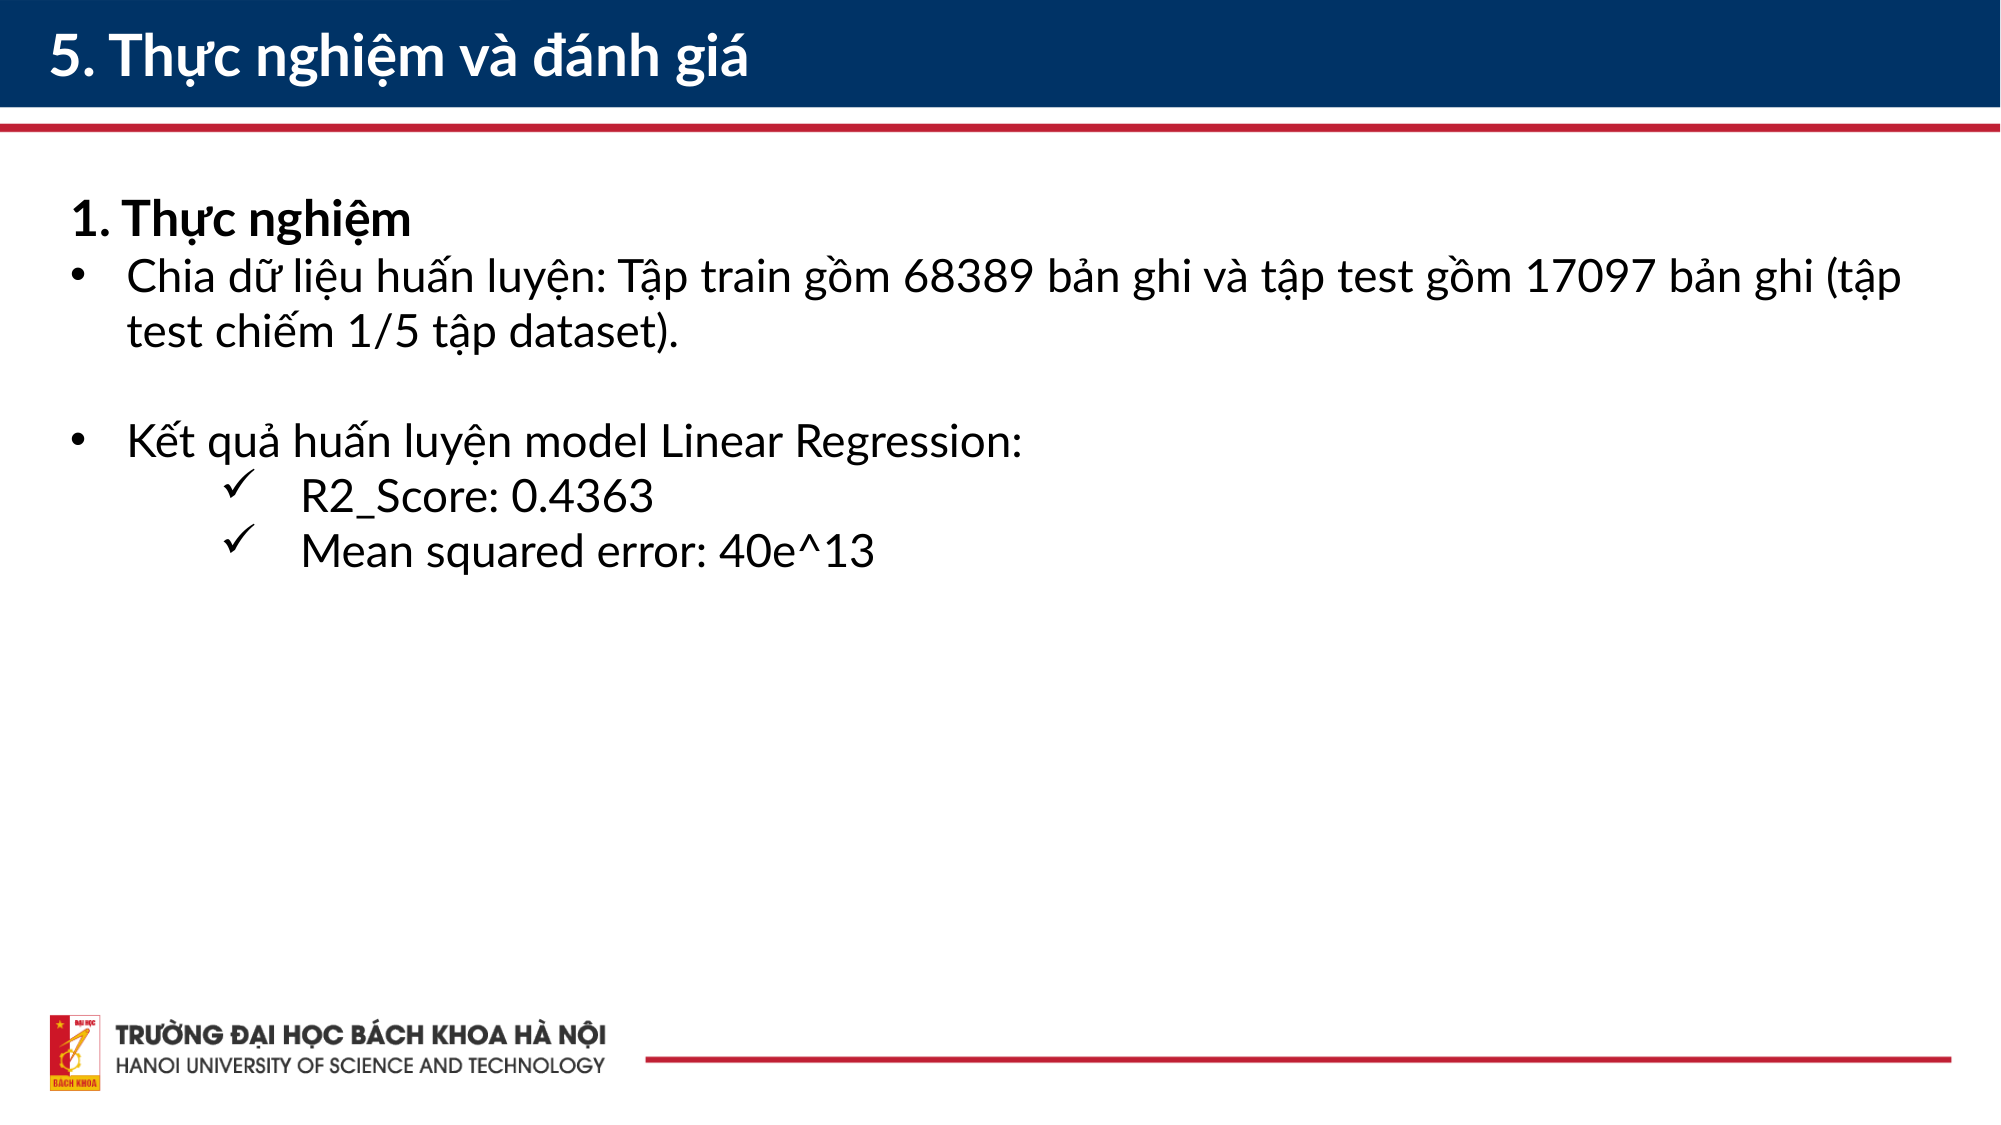

5. Thực nghiệm và đánh giá
1. Thực nghiệm
Chia dữ liệu huấn luyện: Tập train gồm 68389 bản ghi và tập test gồm 17097 bản ghi (tập test chiếm 1/5 tập dataset).

Kết quả huấn luyện model Linear Regression:
  R2_Score: 0.4363
  Mean squared error: 40e^13